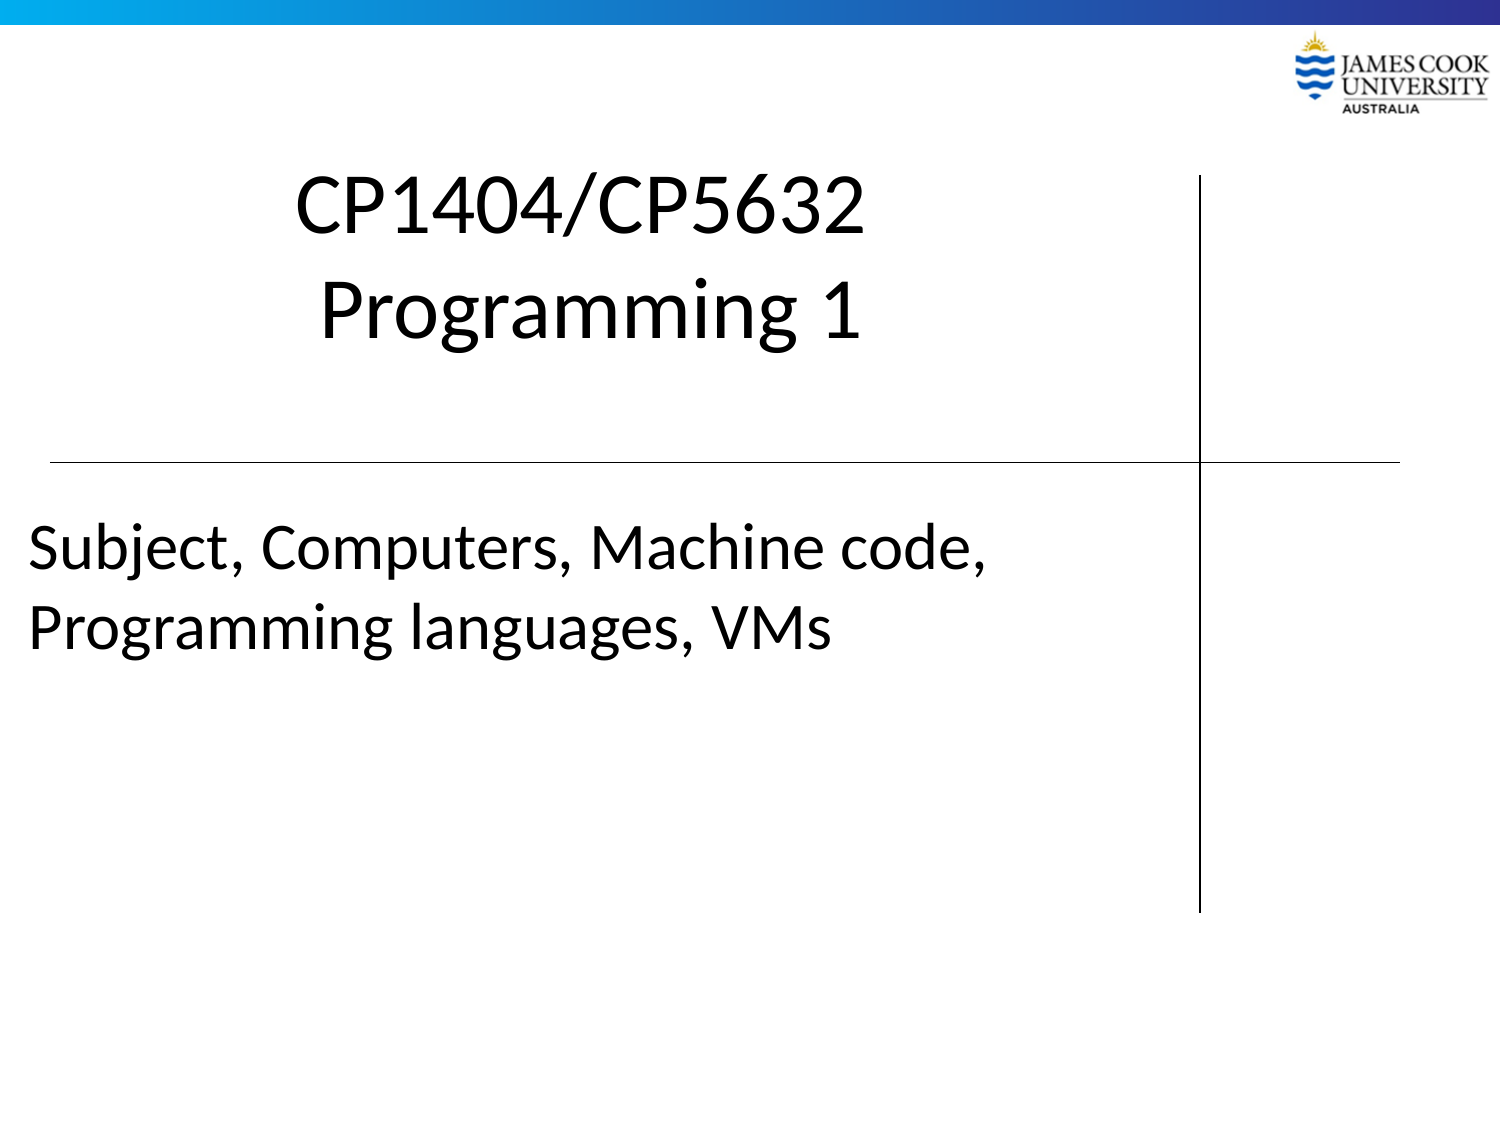

# CP1404/CP5632 Programming 1
Subject, Computers, Machine code, Programming languages, VMs